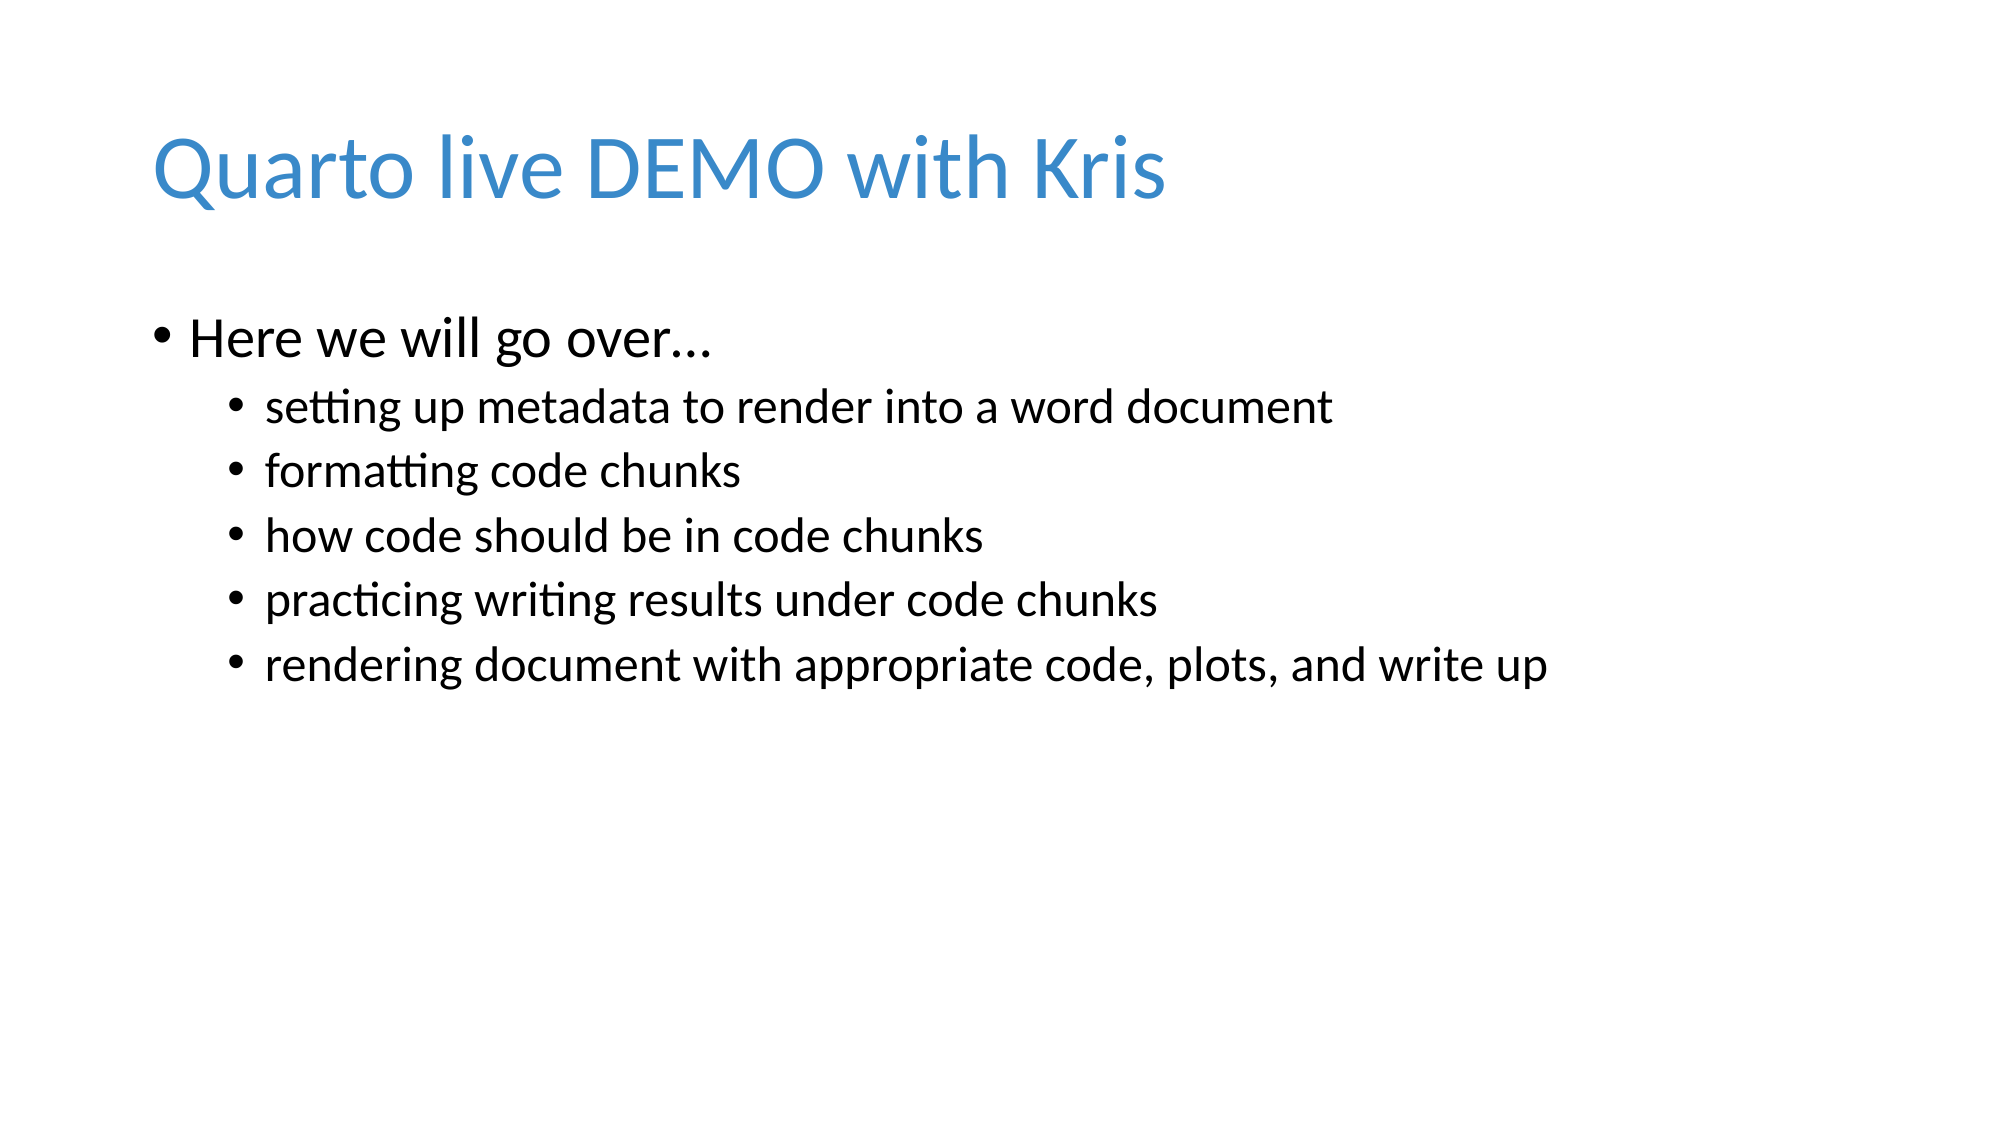

# Quarto live DEMO with Kris
Here we will go over…
setting up metadata to render into a word document
formatting code chunks
how code should be in code chunks
practicing writing results under code chunks
rendering document with appropriate code, plots, and write up